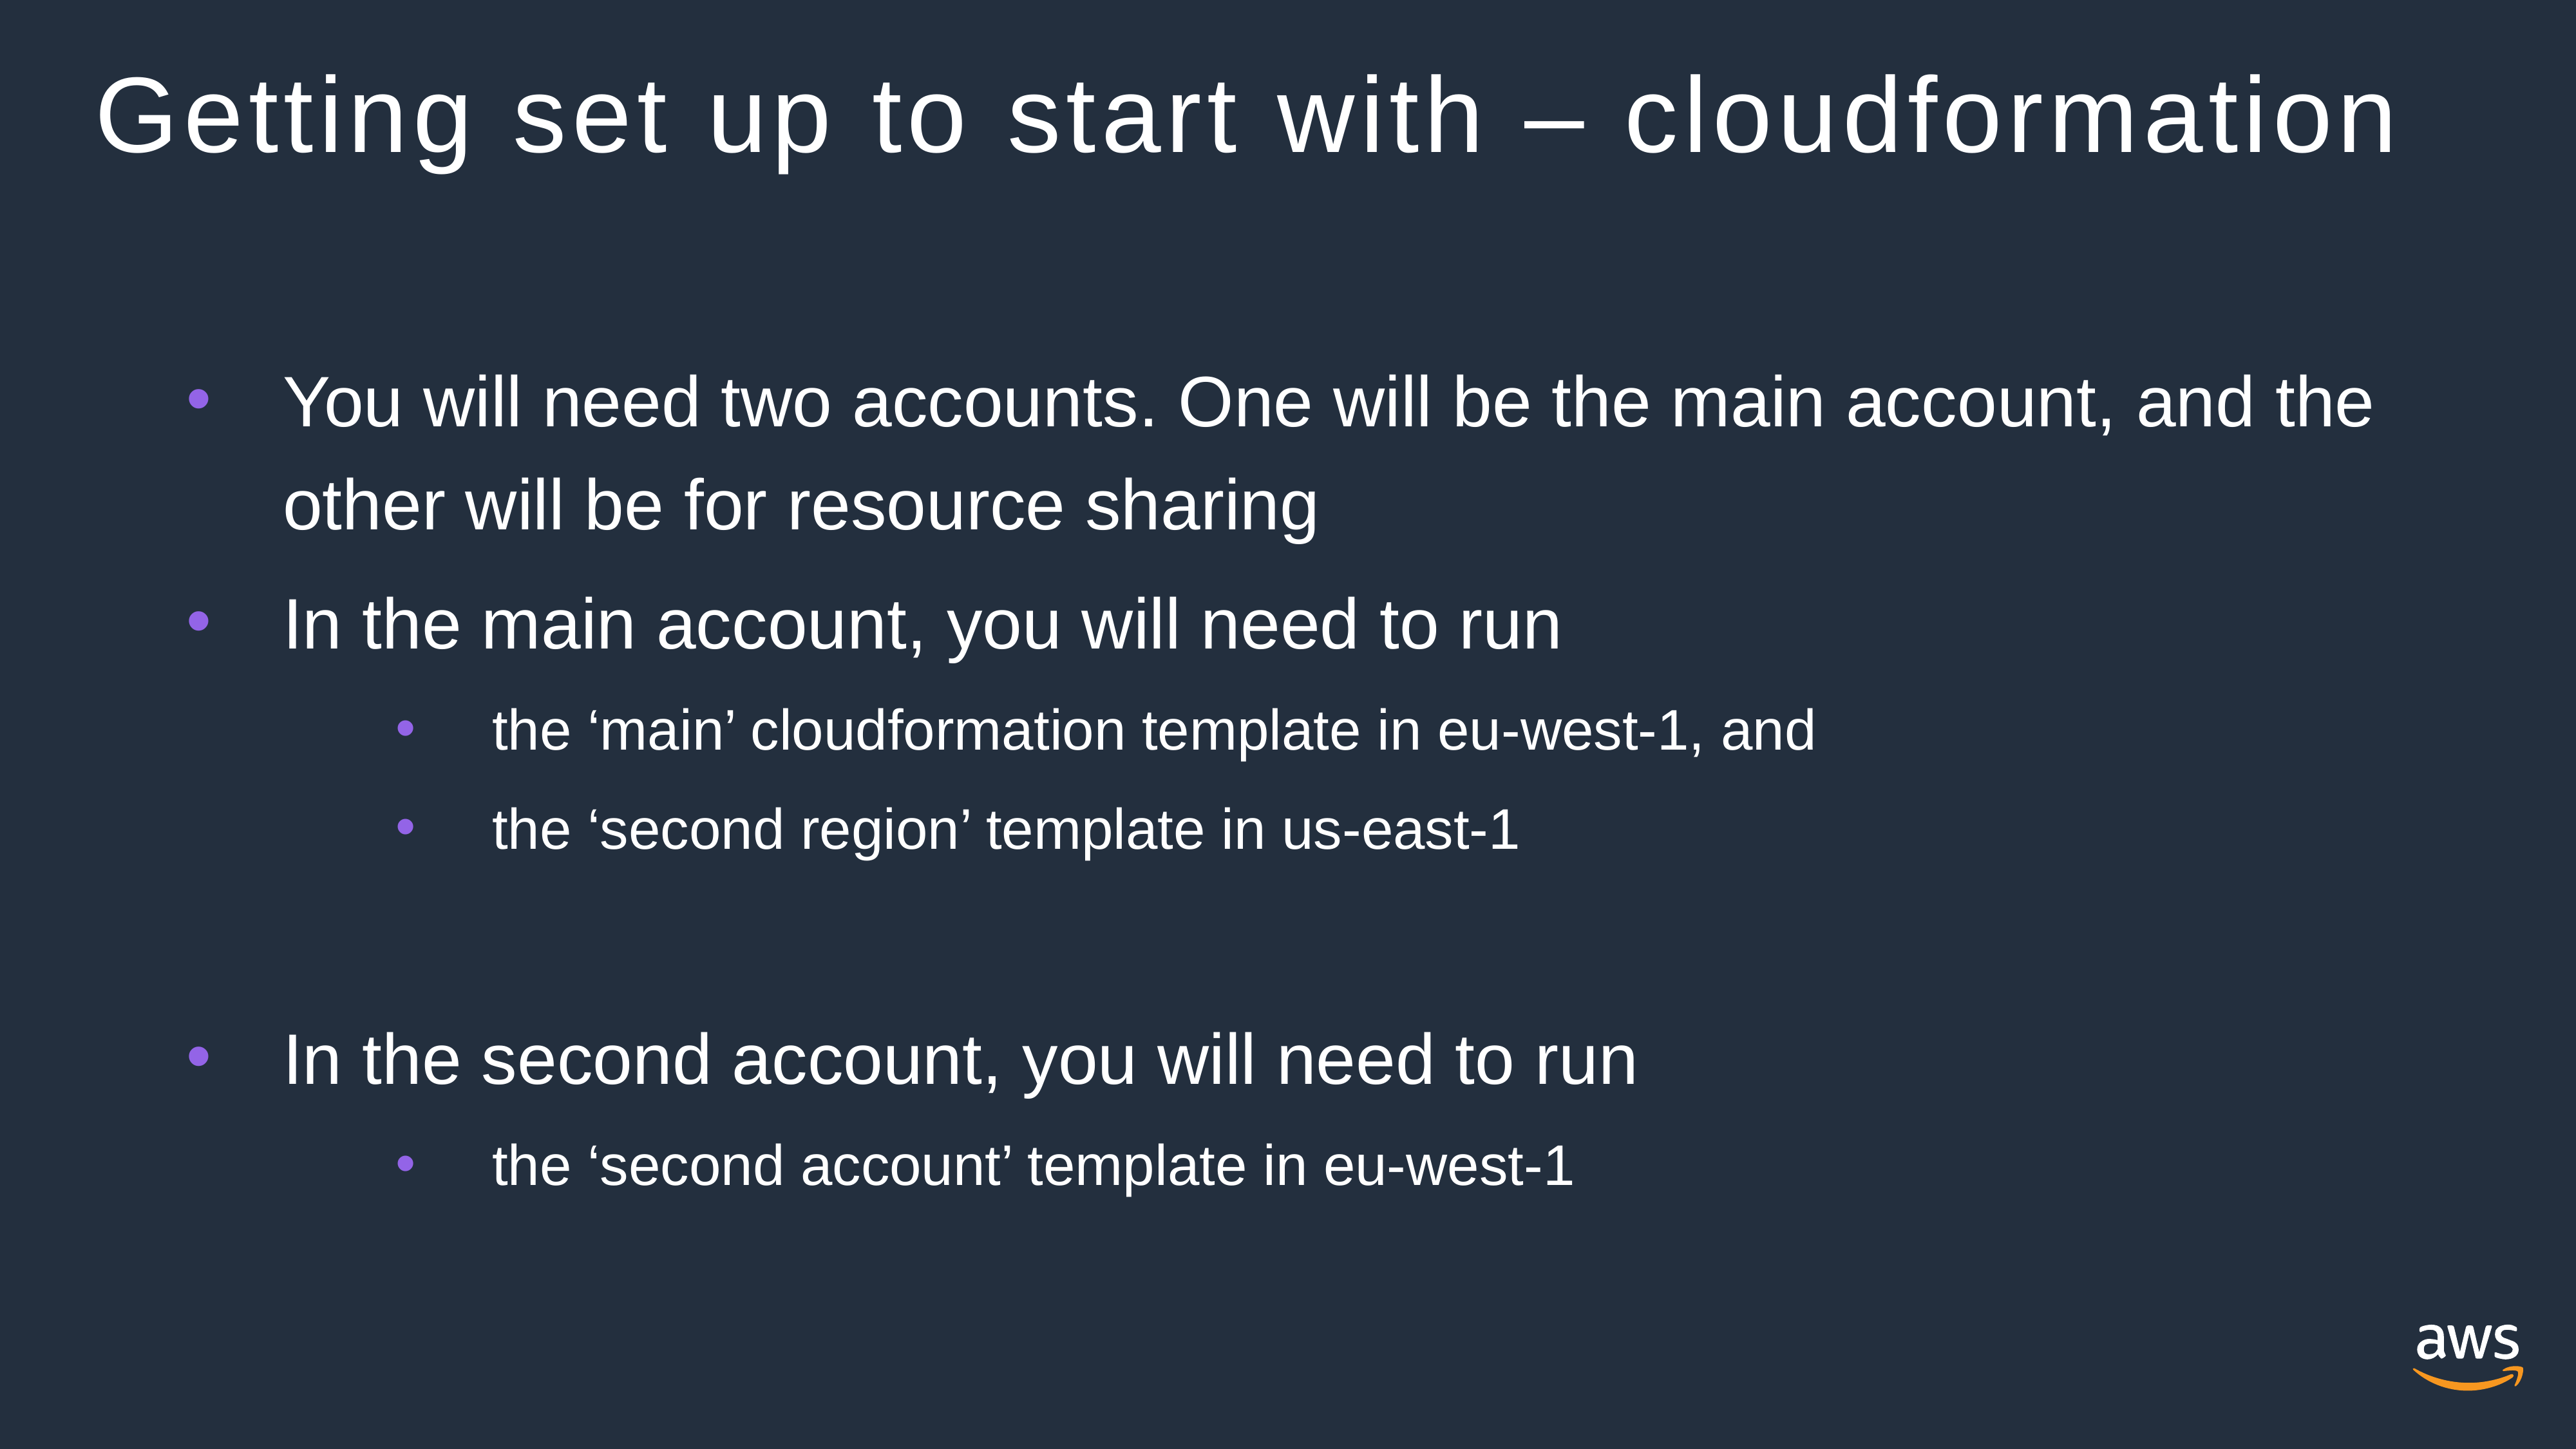

# Getting set up to start with – cloudformation
You will need two accounts. One will be the main account, and the other will be for resource sharing
In the main account, you will need to run
the ‘main’ cloudformation template in eu-west-1, and
the ‘second region’ template in us-east-1

In the second account, you will need to run
the ‘second account’ template in eu-west-1